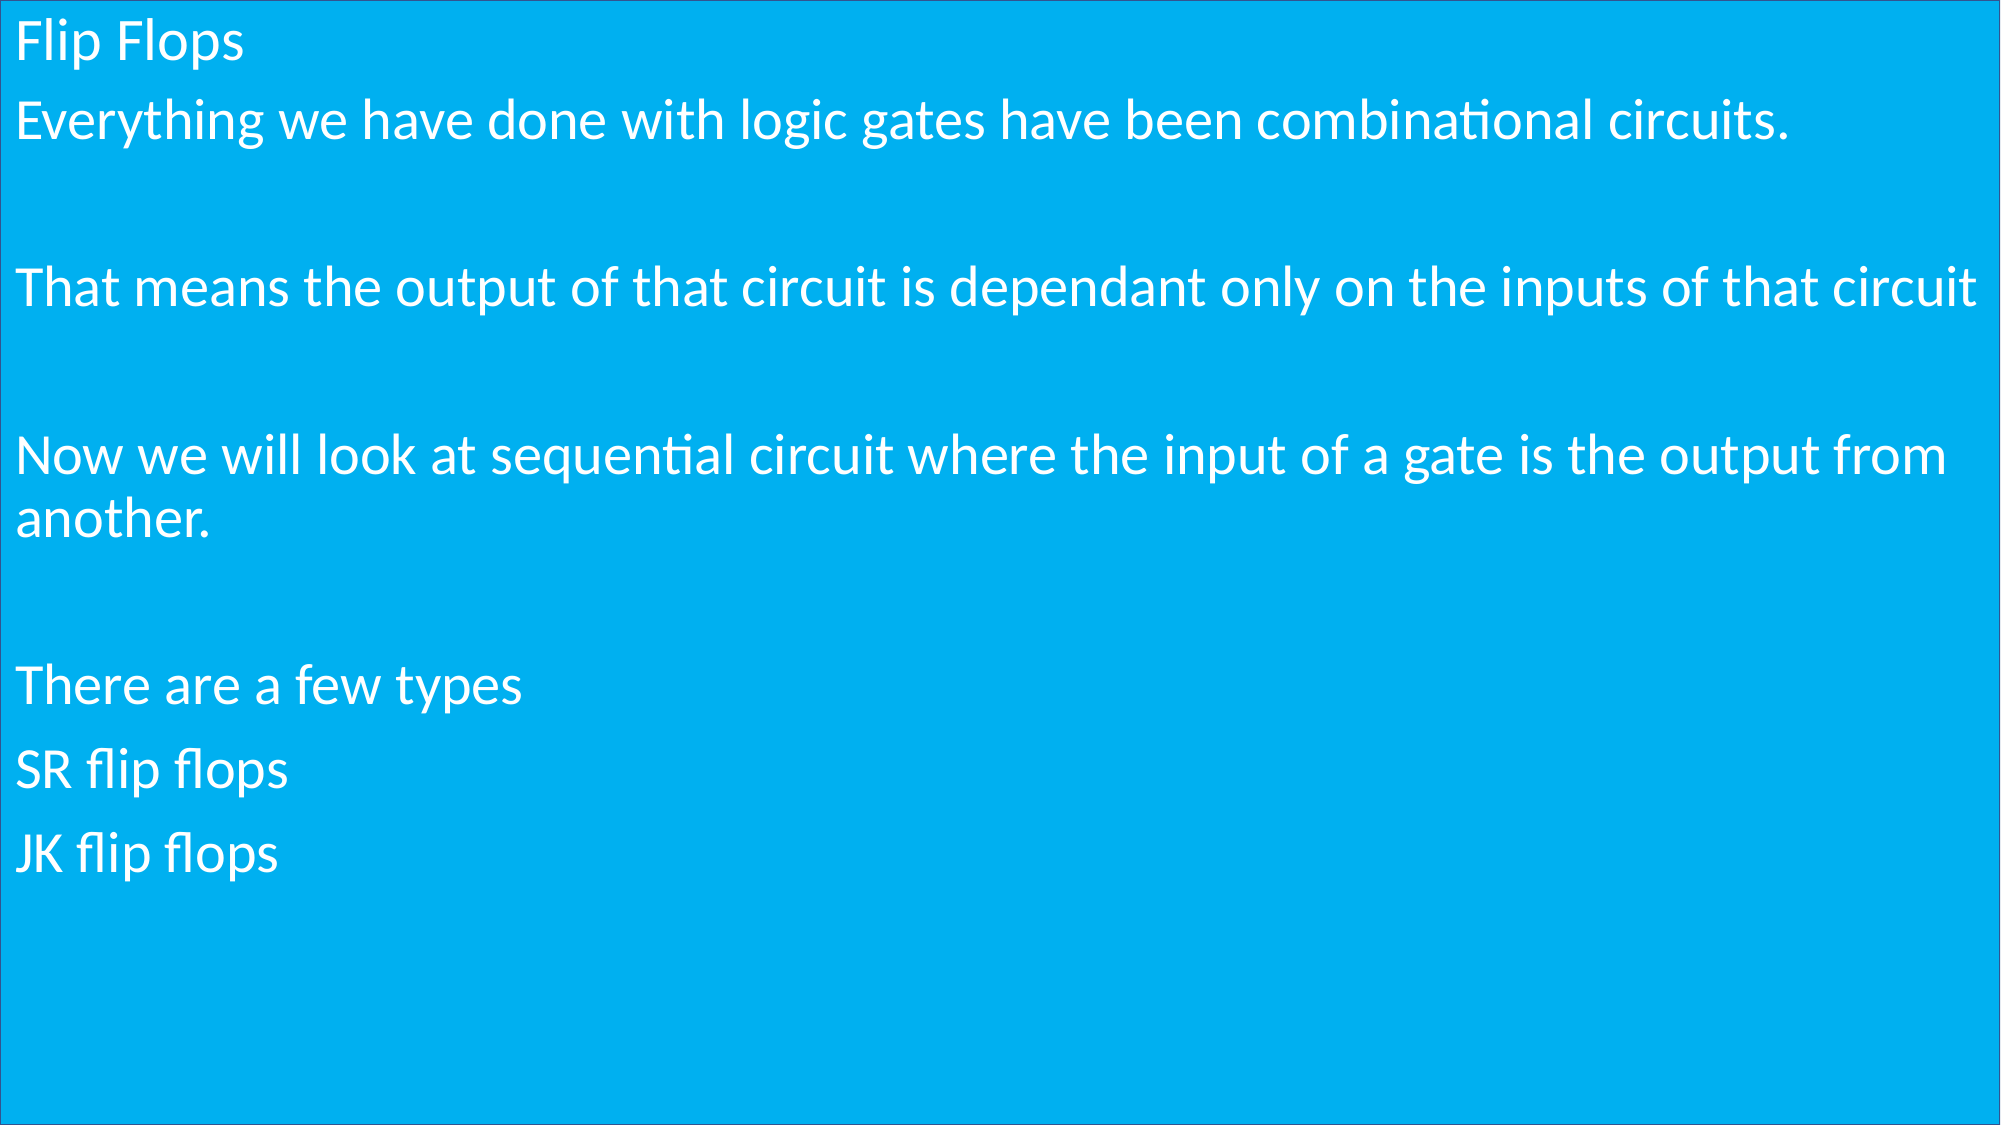

# Flip Flops
Everything we have done with logic gates have been combinational circuits.

That means the output of that circuit is dependant only on the inputs of that circuit

Now we will look at sequential circuit where the input of a gate is the output from another.

There are a few types
SR flip flops
JK flip flops